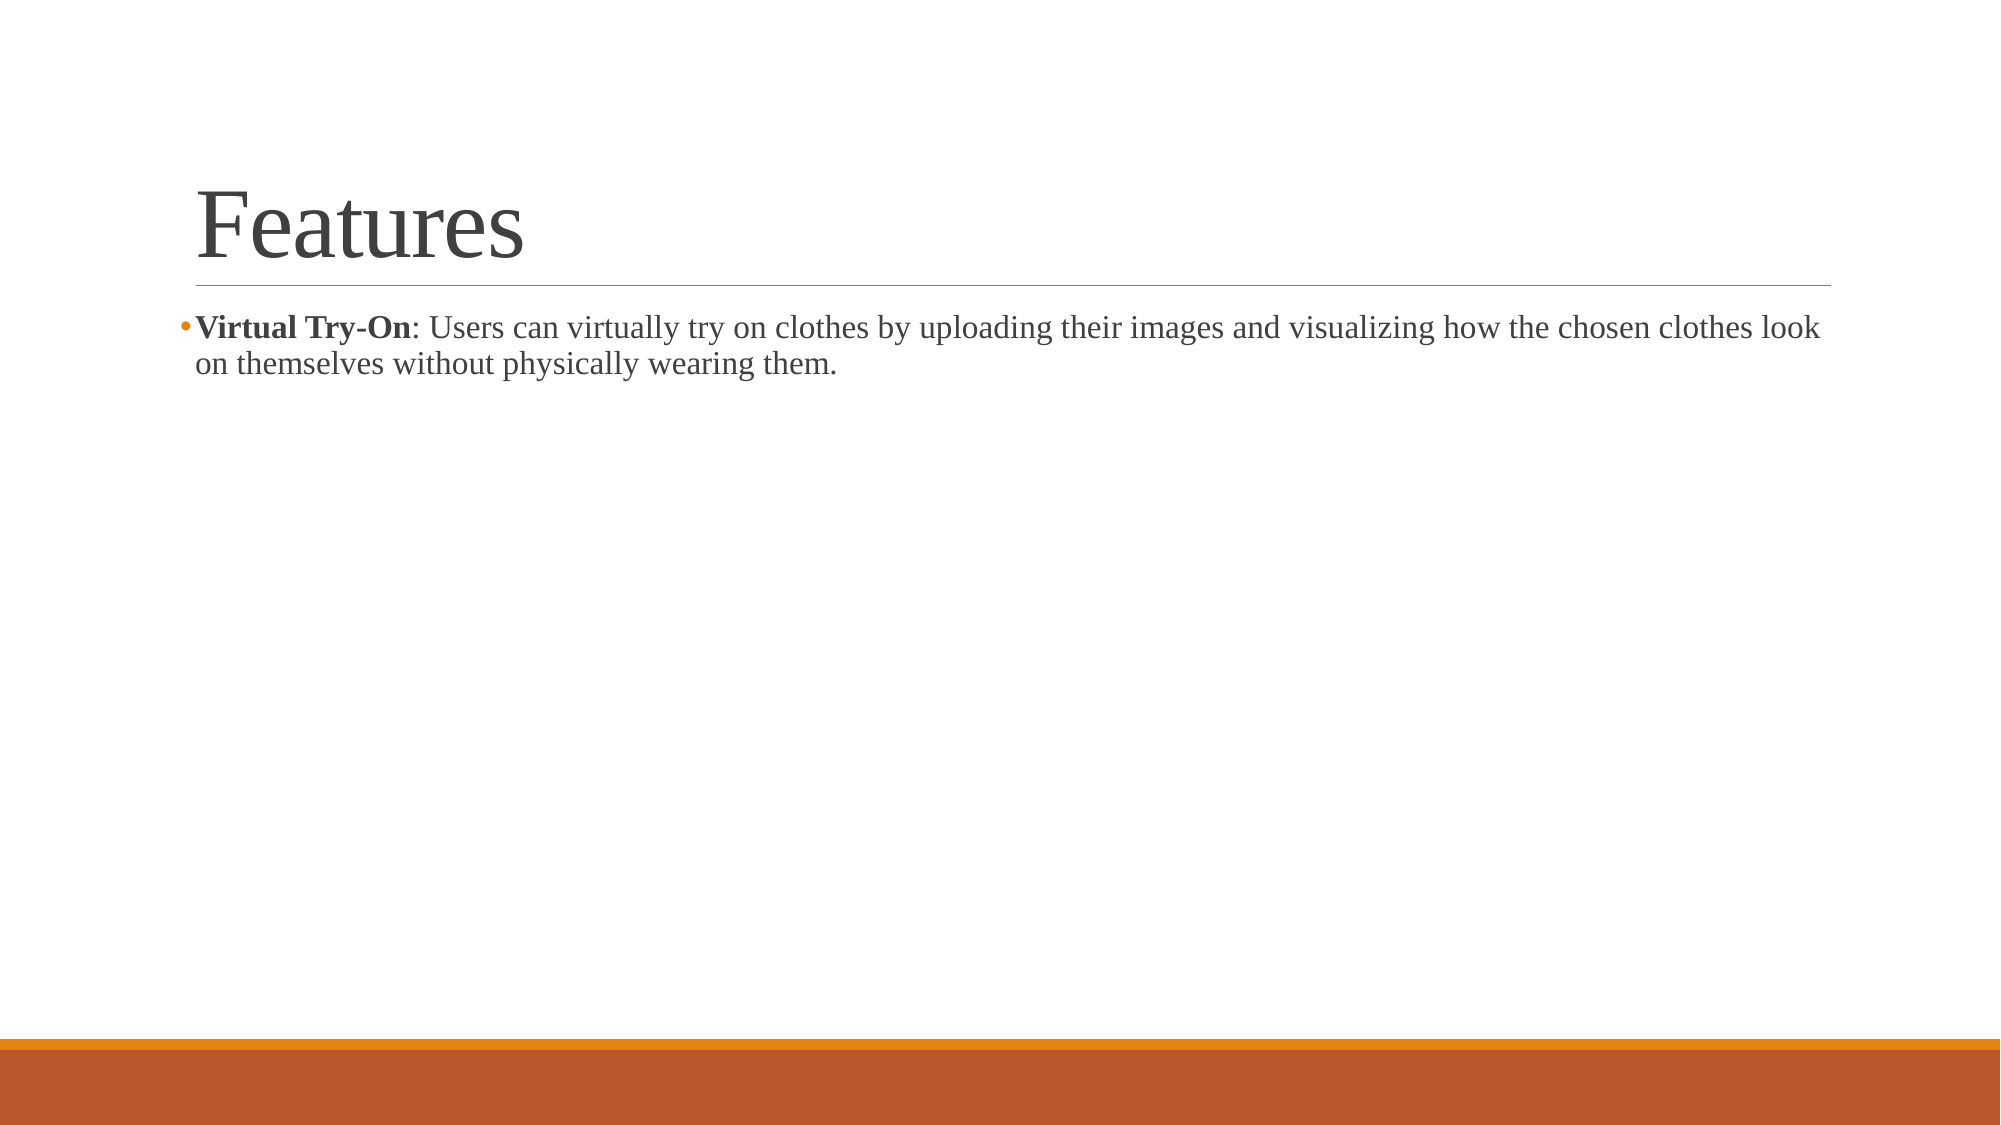

# Features
Virtual Try-On: Users can virtually try on clothes by uploading their images and visualizing how the chosen clothes look on themselves without physically wearing them.